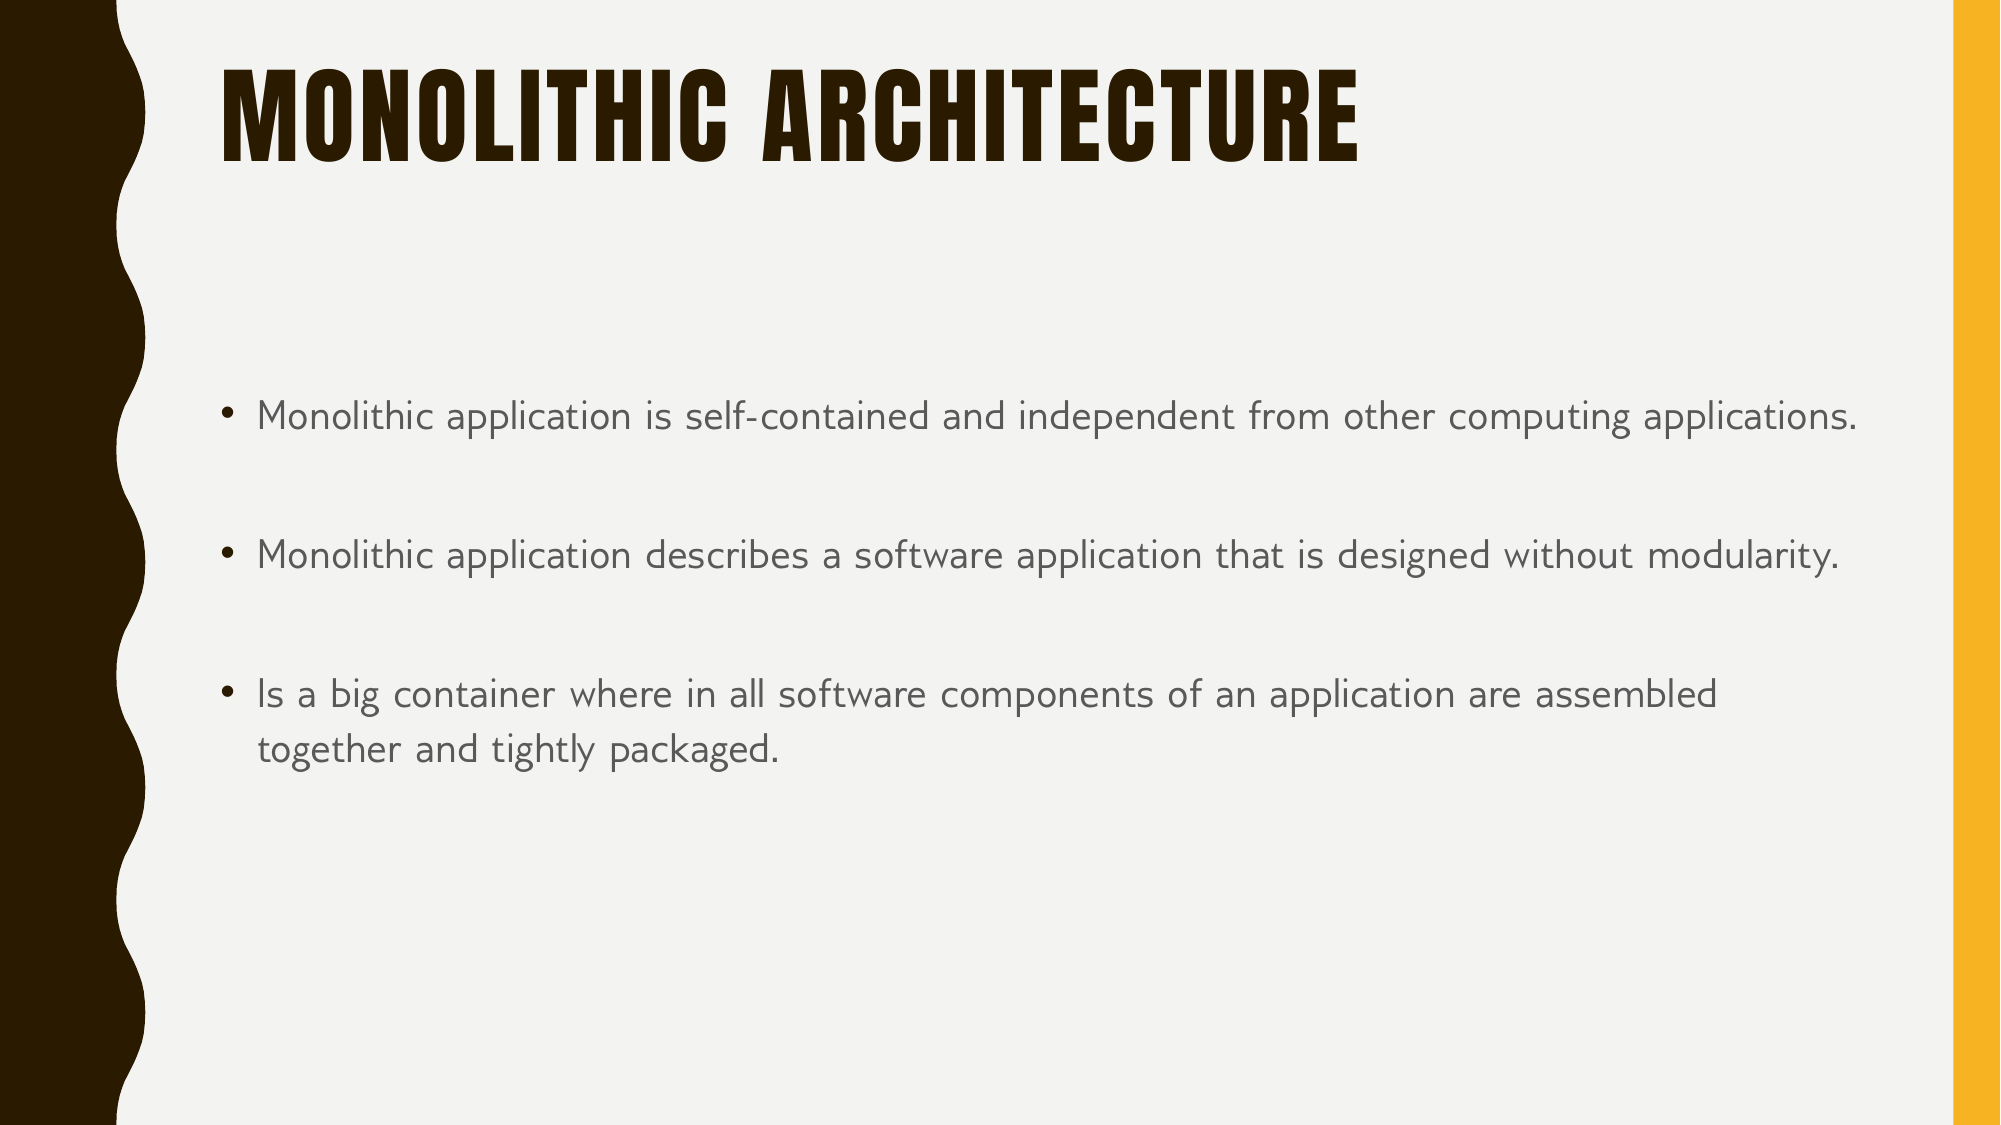

# MONOLITHIC ARCHITECTURE
Monolithic application is self-contained and independent from other computing applications.

Monolithic application describes a software application that is designed without modularity.

Is a big container where in all software components of an application are assembled together and tightly packaged.